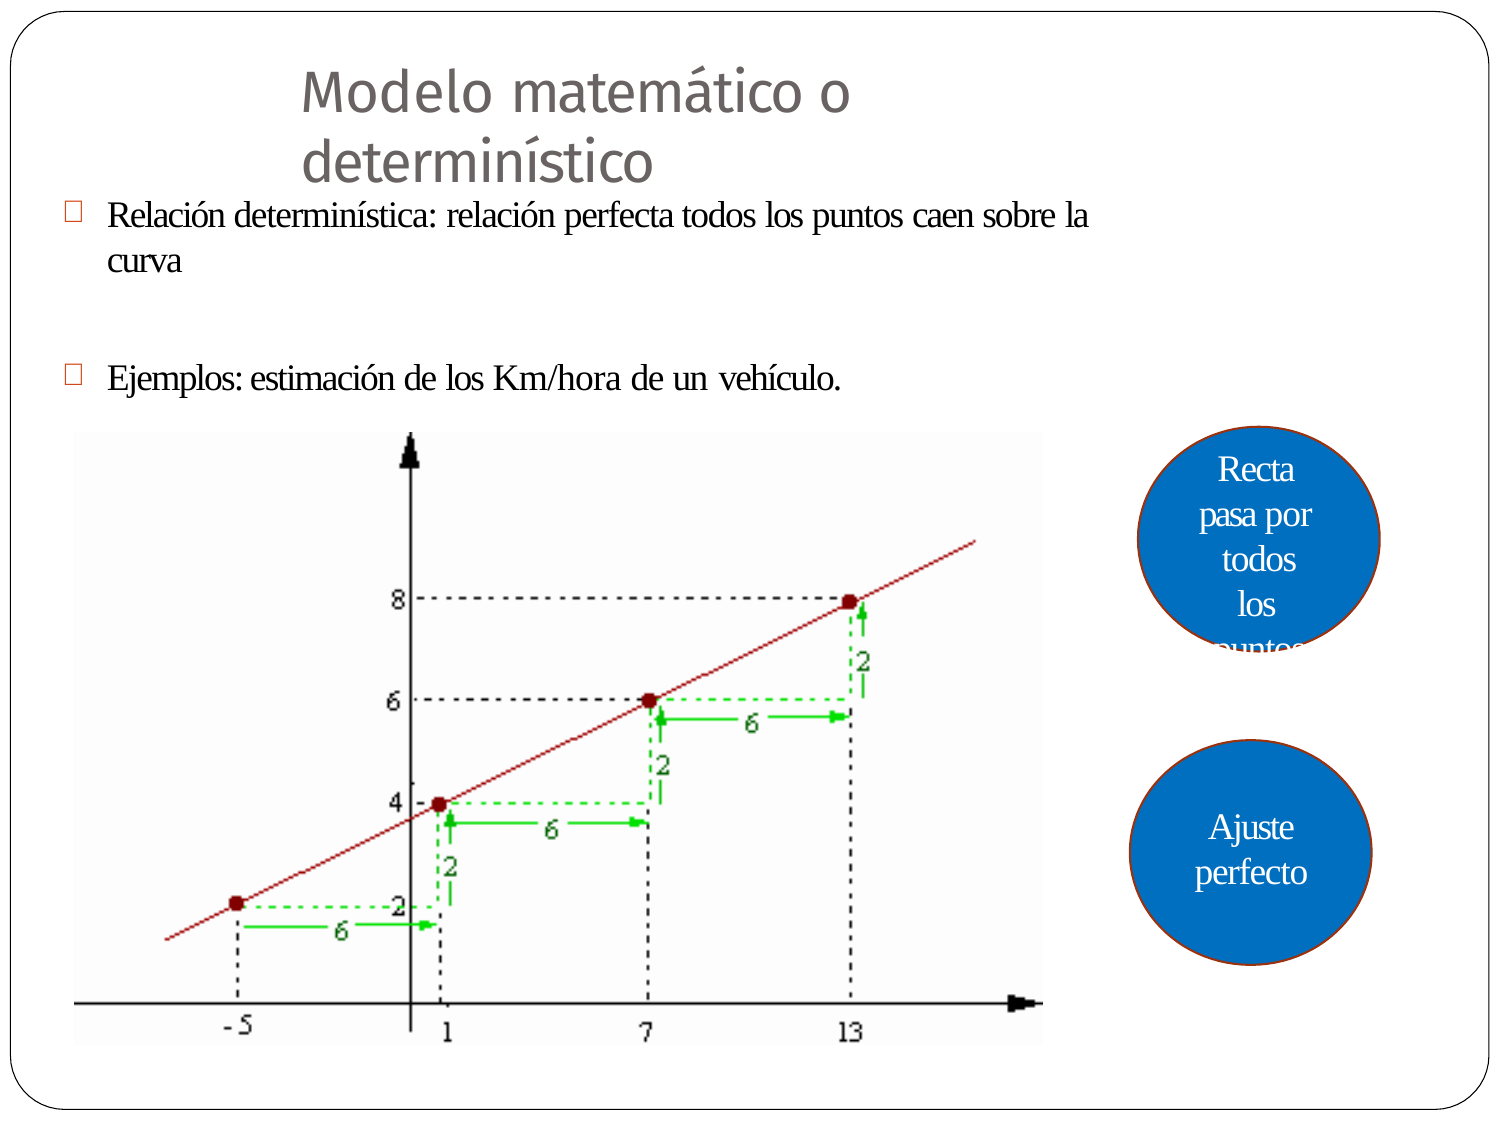

# Modelo matemático o determinístico
Relación determinística: relación perfecta todos los puntos caen sobre la curva

Ejemplos: estimación de los Km/hora de un vehículo.

Recta  pasa por  todos los  puntos

Ajuste  perfecto